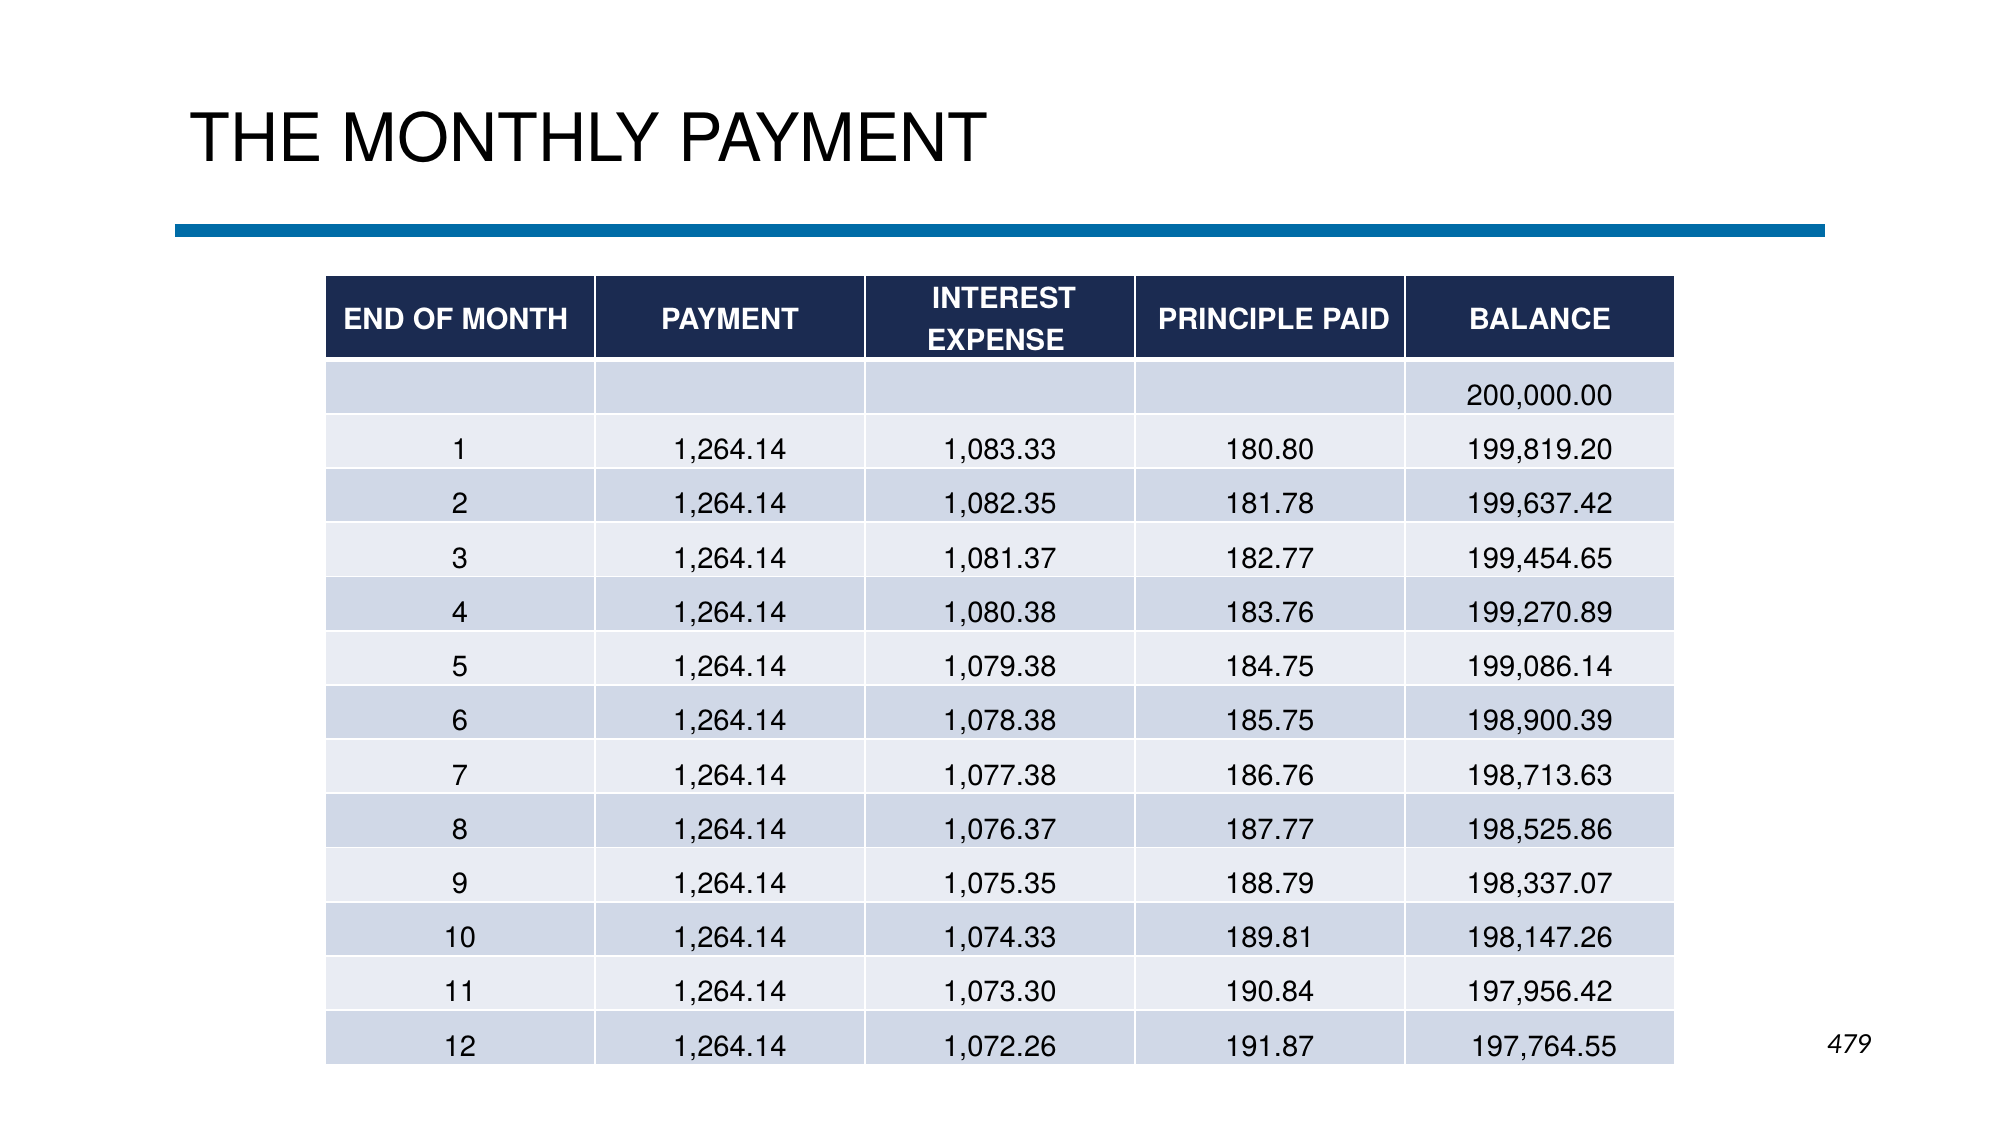

# The Monthly Payment
| End of month | Payment | Interest Expense | Principle Paid | Balance |
| --- | --- | --- | --- | --- |
|  |  |  |  | 200,000.00 |
| 1 | 1,264.14 | 1,083.33 | 180.80 | 199,819.20 |
| 2 | 1,264.14 | 1,082.35 | 181.78 | 199,637.42 |
| 3 | 1,264.14 | 1,081.37 | 182.77 | 199,454.65 |
| 4 | 1,264.14 | 1,080.38 | 183.76 | 199,270.89 |
| 5 | 1,264.14 | 1,079.38 | 184.75 | 199,086.14 |
| 6 | 1,264.14 | 1,078.38 | 185.75 | 198,900.39 |
| 7 | 1,264.14 | 1,077.38 | 186.76 | 198,713.63 |
| 8 | 1,264.14 | 1,076.37 | 187.77 | 198,525.86 |
| 9 | 1,264.14 | 1,075.35 | 188.79 | 198,337.07 |
| 10 | 1,264.14 | 1,074.33 | 189.81 | 198,147.26 |
| 11 | 1,264.14 | 1,073.30 | 190.84 | 197,956.42 |
| 12 | 1,264.14 | 1,072.26 | 191.87 | 197,764.55 |

1-479